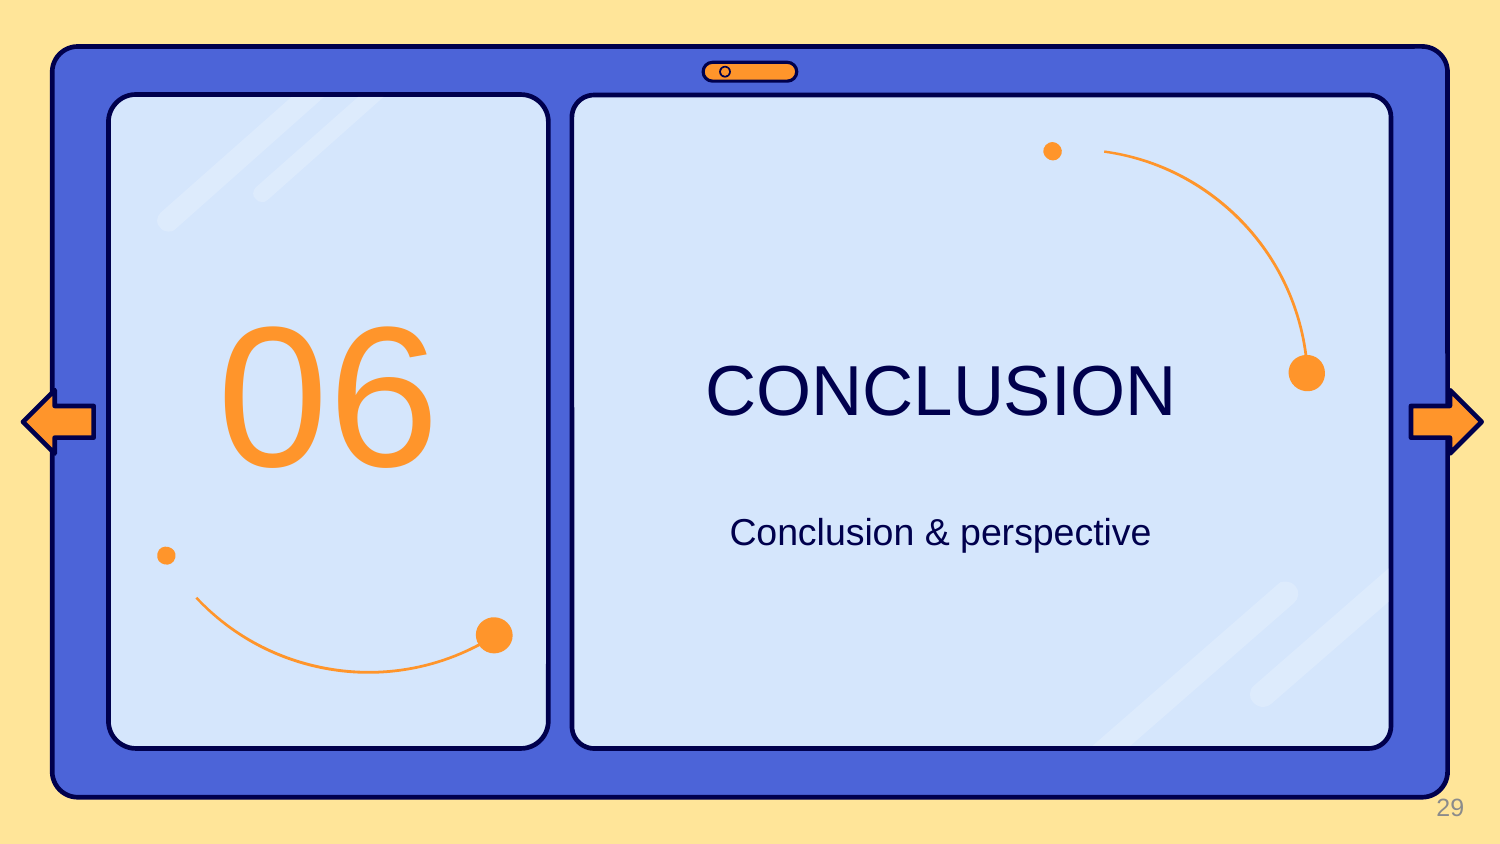

06
# CONCLUSION

Conclusion & perspective
29